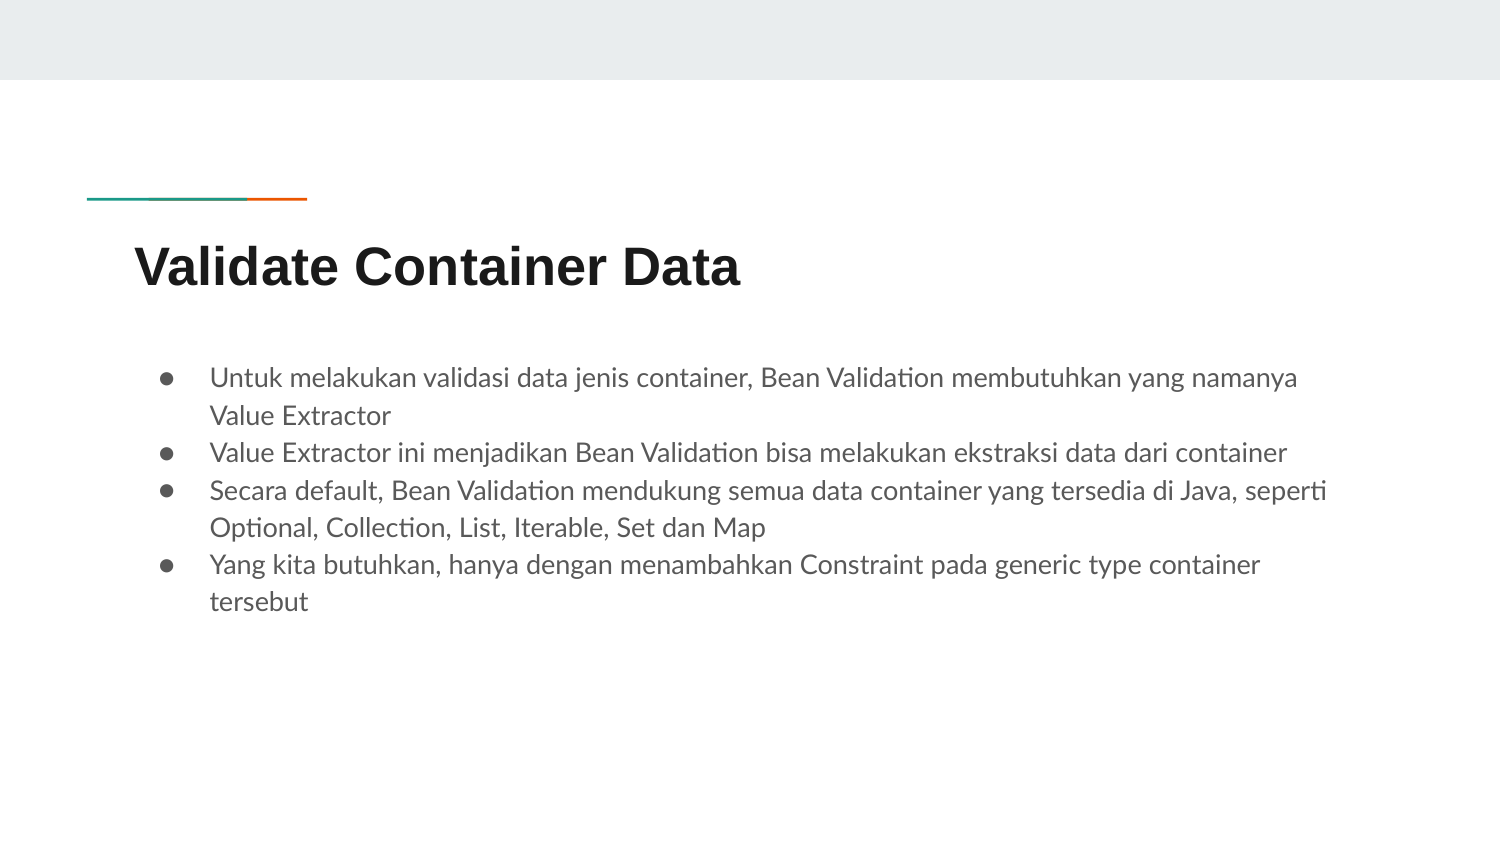

# Validate Container Data
Untuk melakukan validasi data jenis container, Bean Validation membutuhkan yang namanya Value Extractor
Value Extractor ini menjadikan Bean Validation bisa melakukan ekstraksi data dari container
Secara default, Bean Validation mendukung semua data container yang tersedia di Java, seperti Optional, Collection, List, Iterable, Set dan Map
Yang kita butuhkan, hanya dengan menambahkan Constraint pada generic type container tersebut